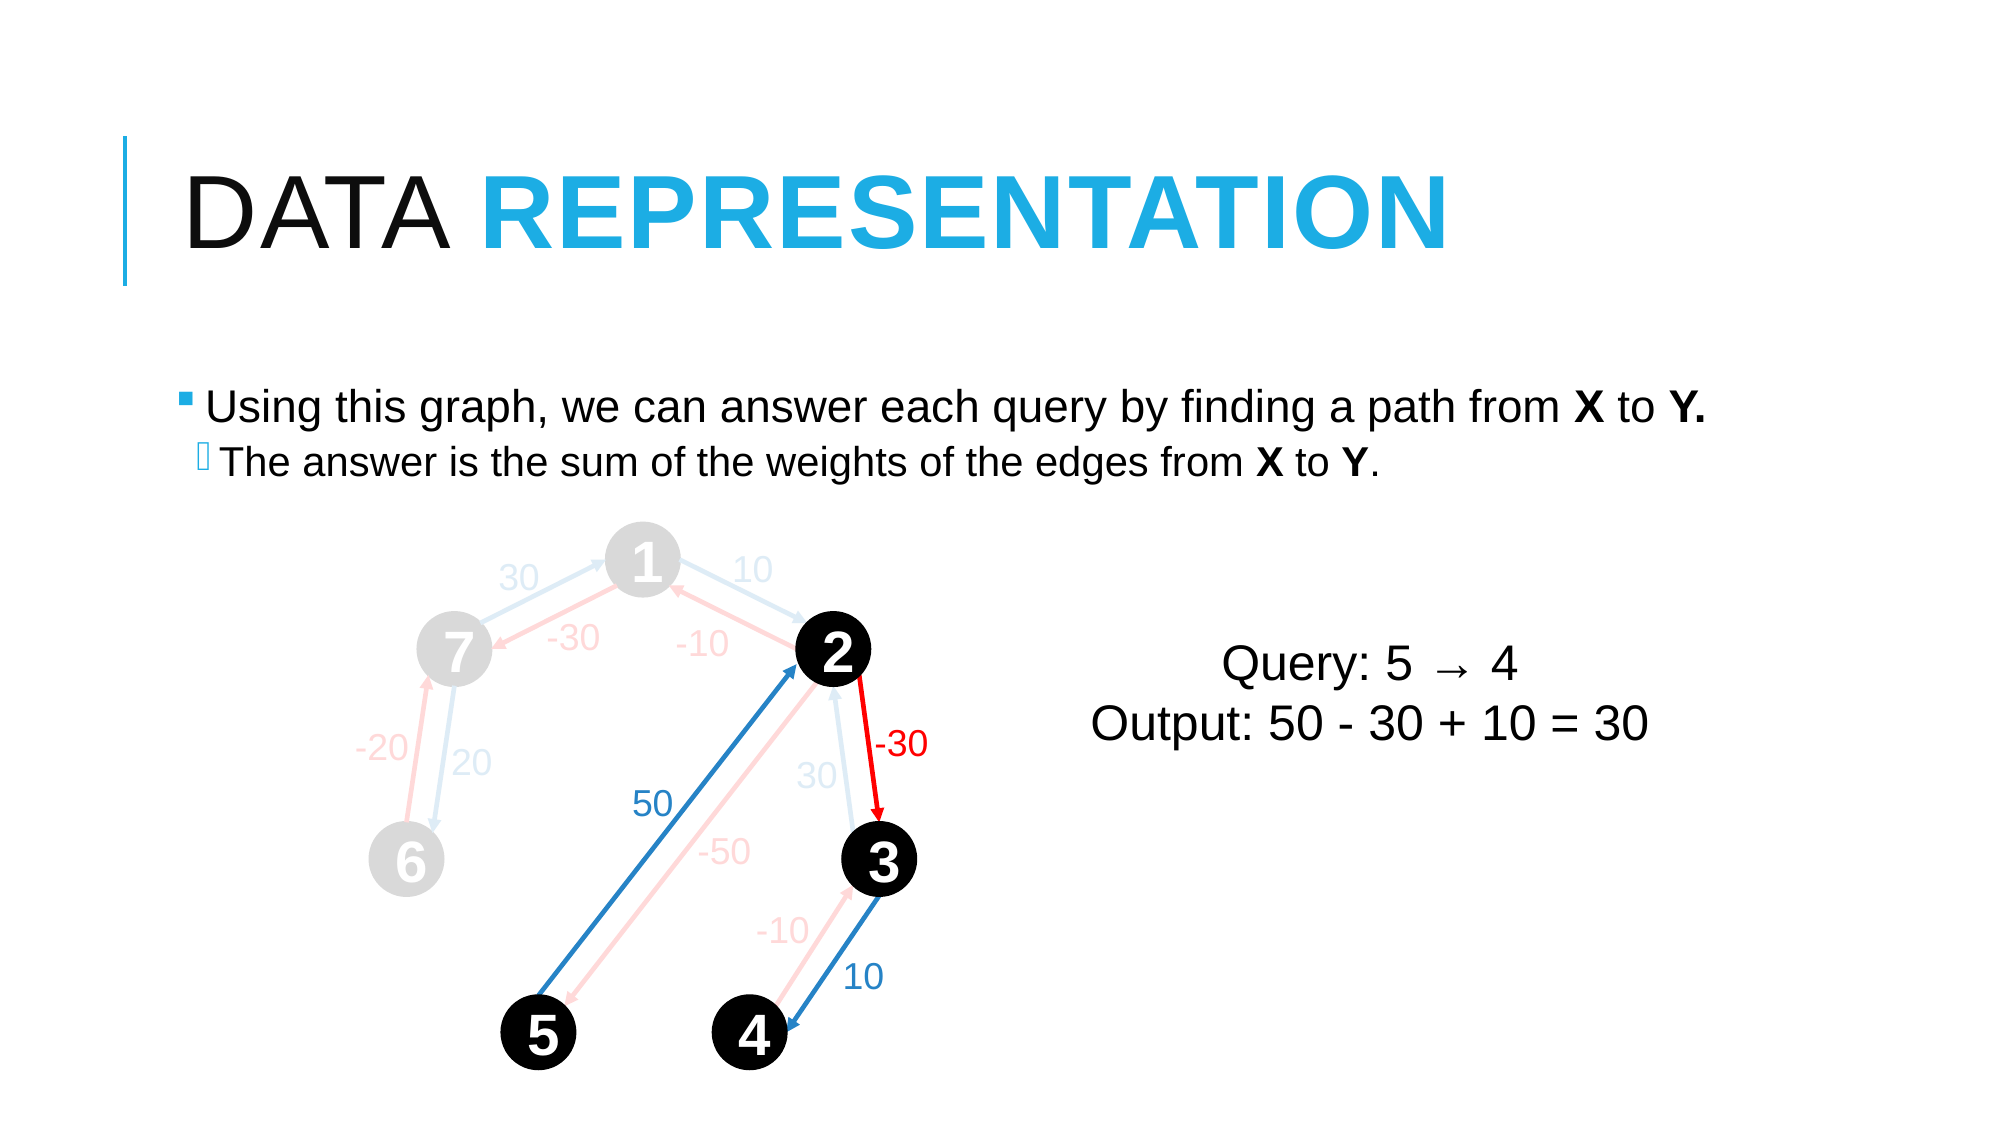

# Data representation
Using this graph, we can answer each query by finding a path from X to Y.
The answer is the sum of the weights of the edges from X to Y.

1
10
30
-30
-10
7
2
-30
-20
20
30
50
-50
6
3
-10
10
5
4
Query: 5 → 4
Output: 50 - 30 + 10 = 30